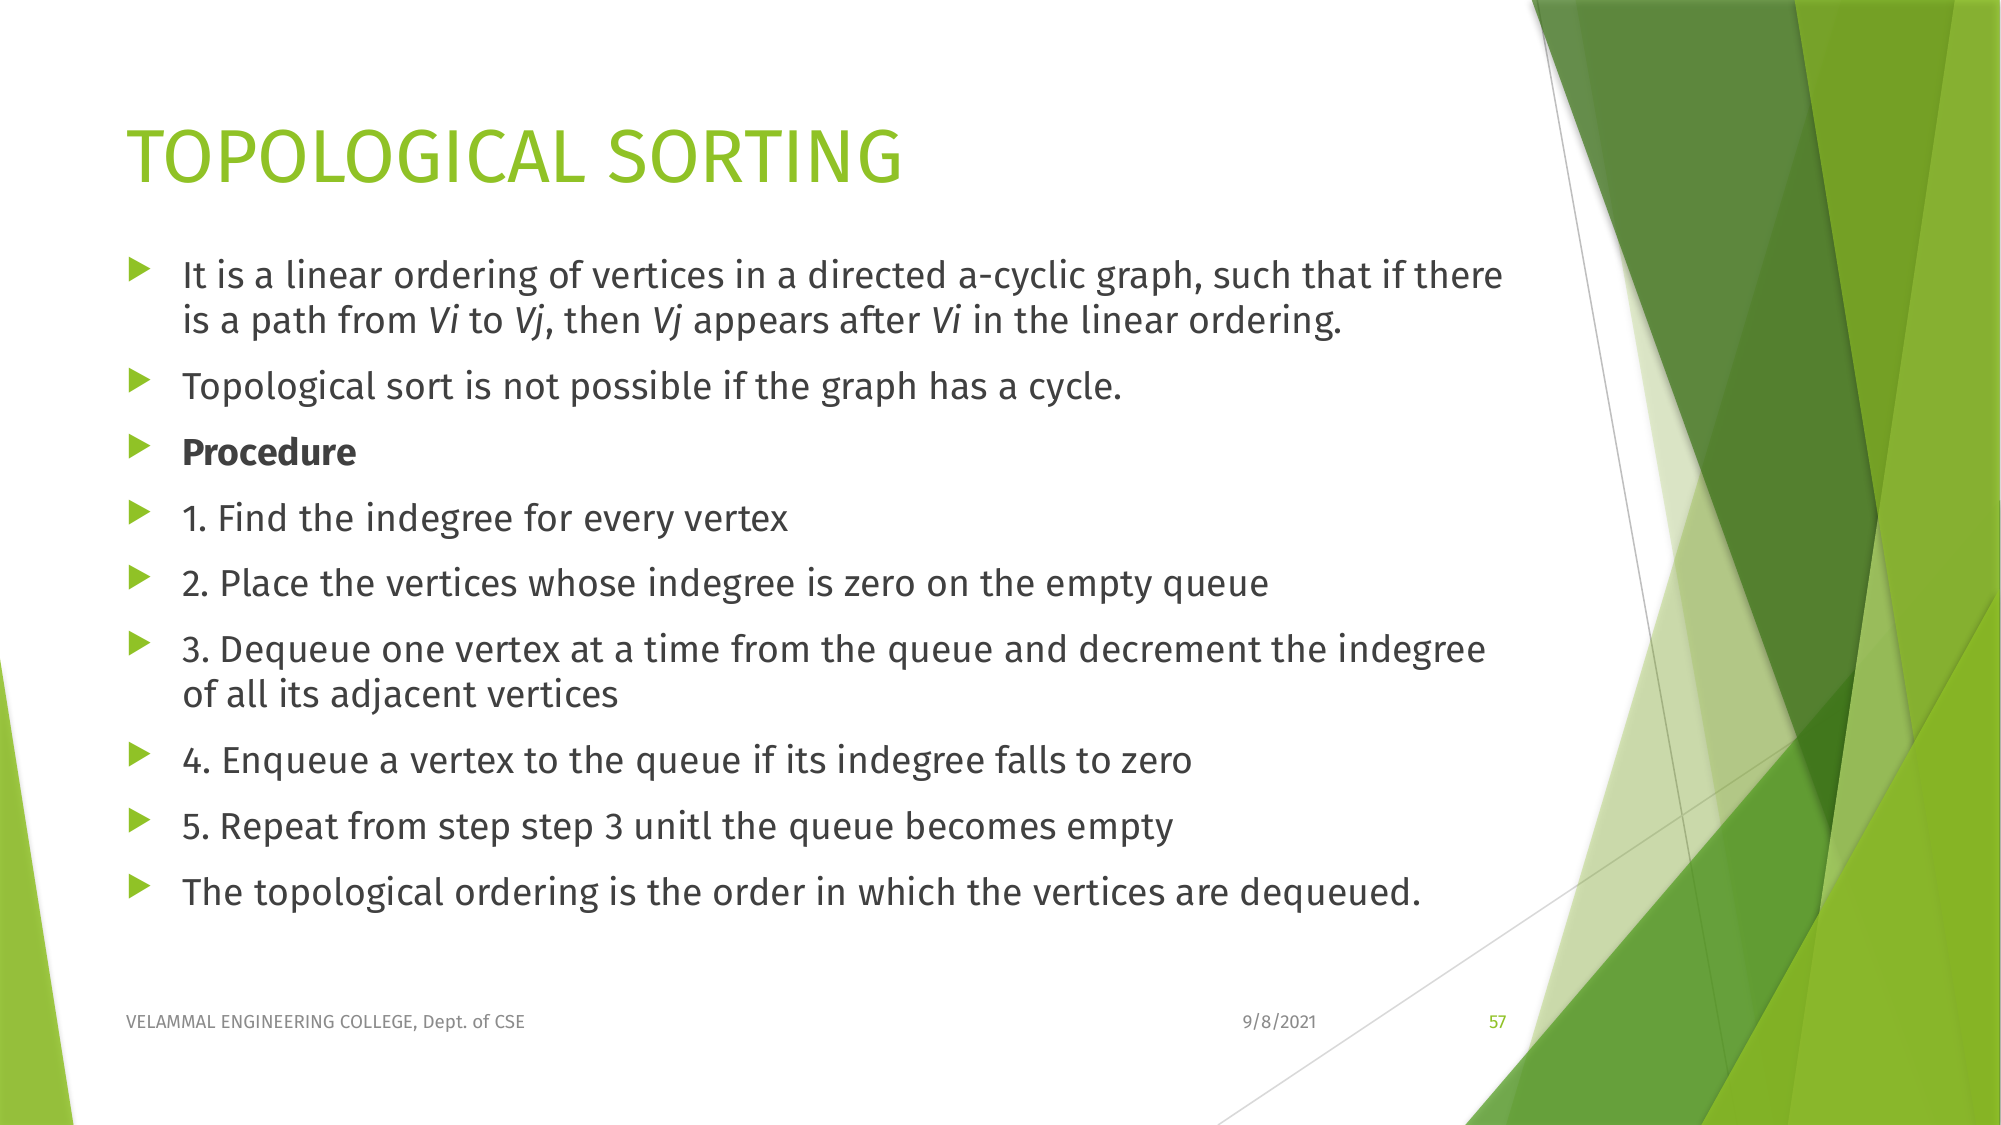

# TOPOLOGICAL SORTING
It is a linear ordering of vertices in a directed a-cyclic graph, such that if there is a path from Vi to Vj, then Vj appears after Vi in the linear ordering.
Topological sort is not possible if the graph has a cycle.
Procedure
1. Find the indegree for every vertex
2. Place the vertices whose indegree is zero on the empty queue
3. Dequeue one vertex at a time from the queue and decrement the indegree of all its adjacent vertices
4. Enqueue a vertex to the queue if its indegree falls to zero
5. Repeat from step step 3 unitl the queue becomes empty
The topological ordering is the order in which the vertices are dequeued.
VELAMMAL ENGINEERING COLLEGE, Dept. of CSE
9/8/2021
57